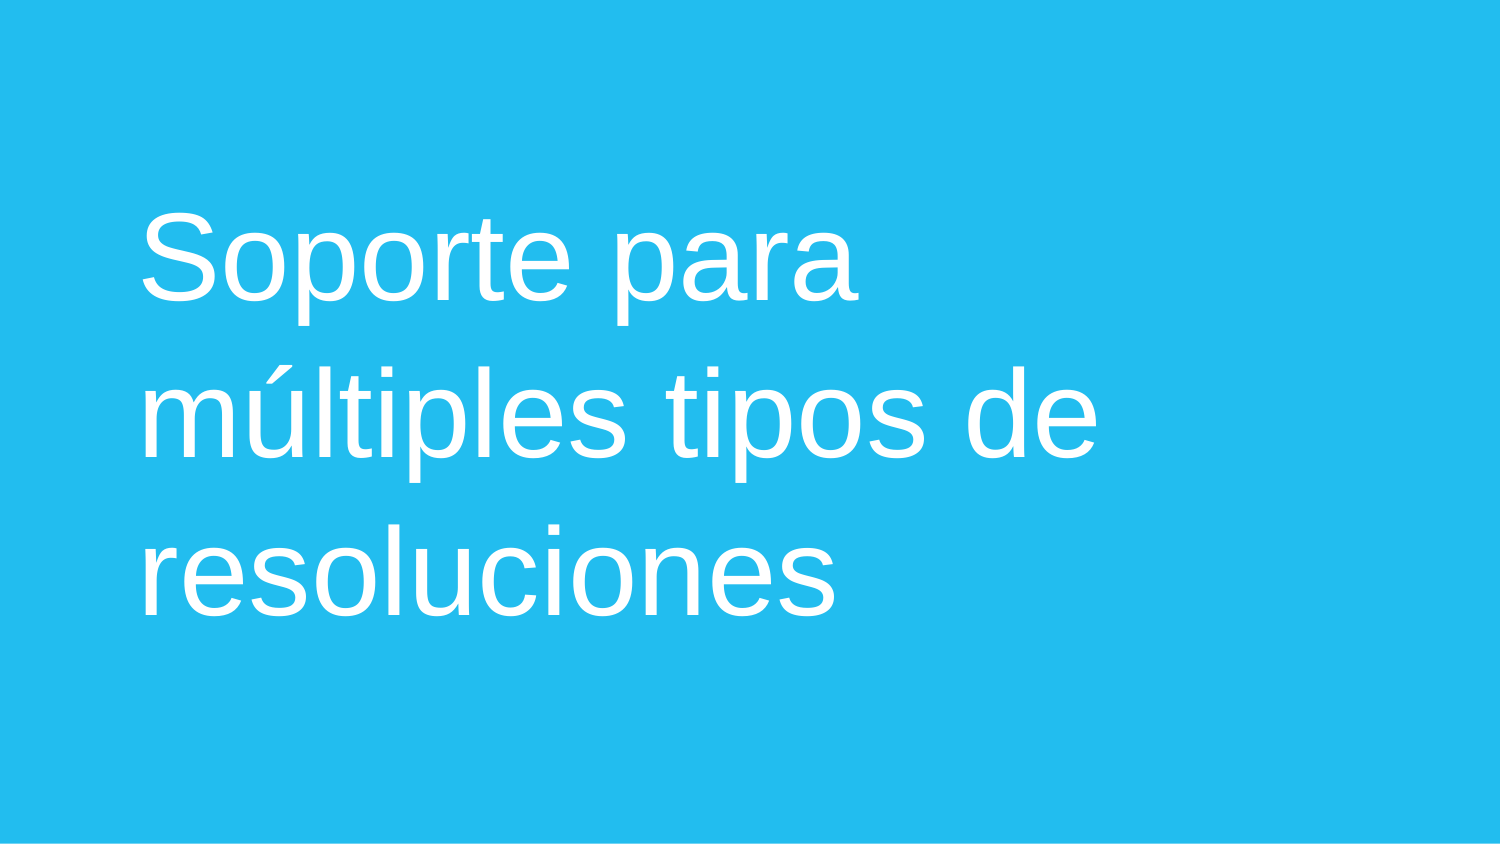

# Soporte para múltiples tipos de resoluciones